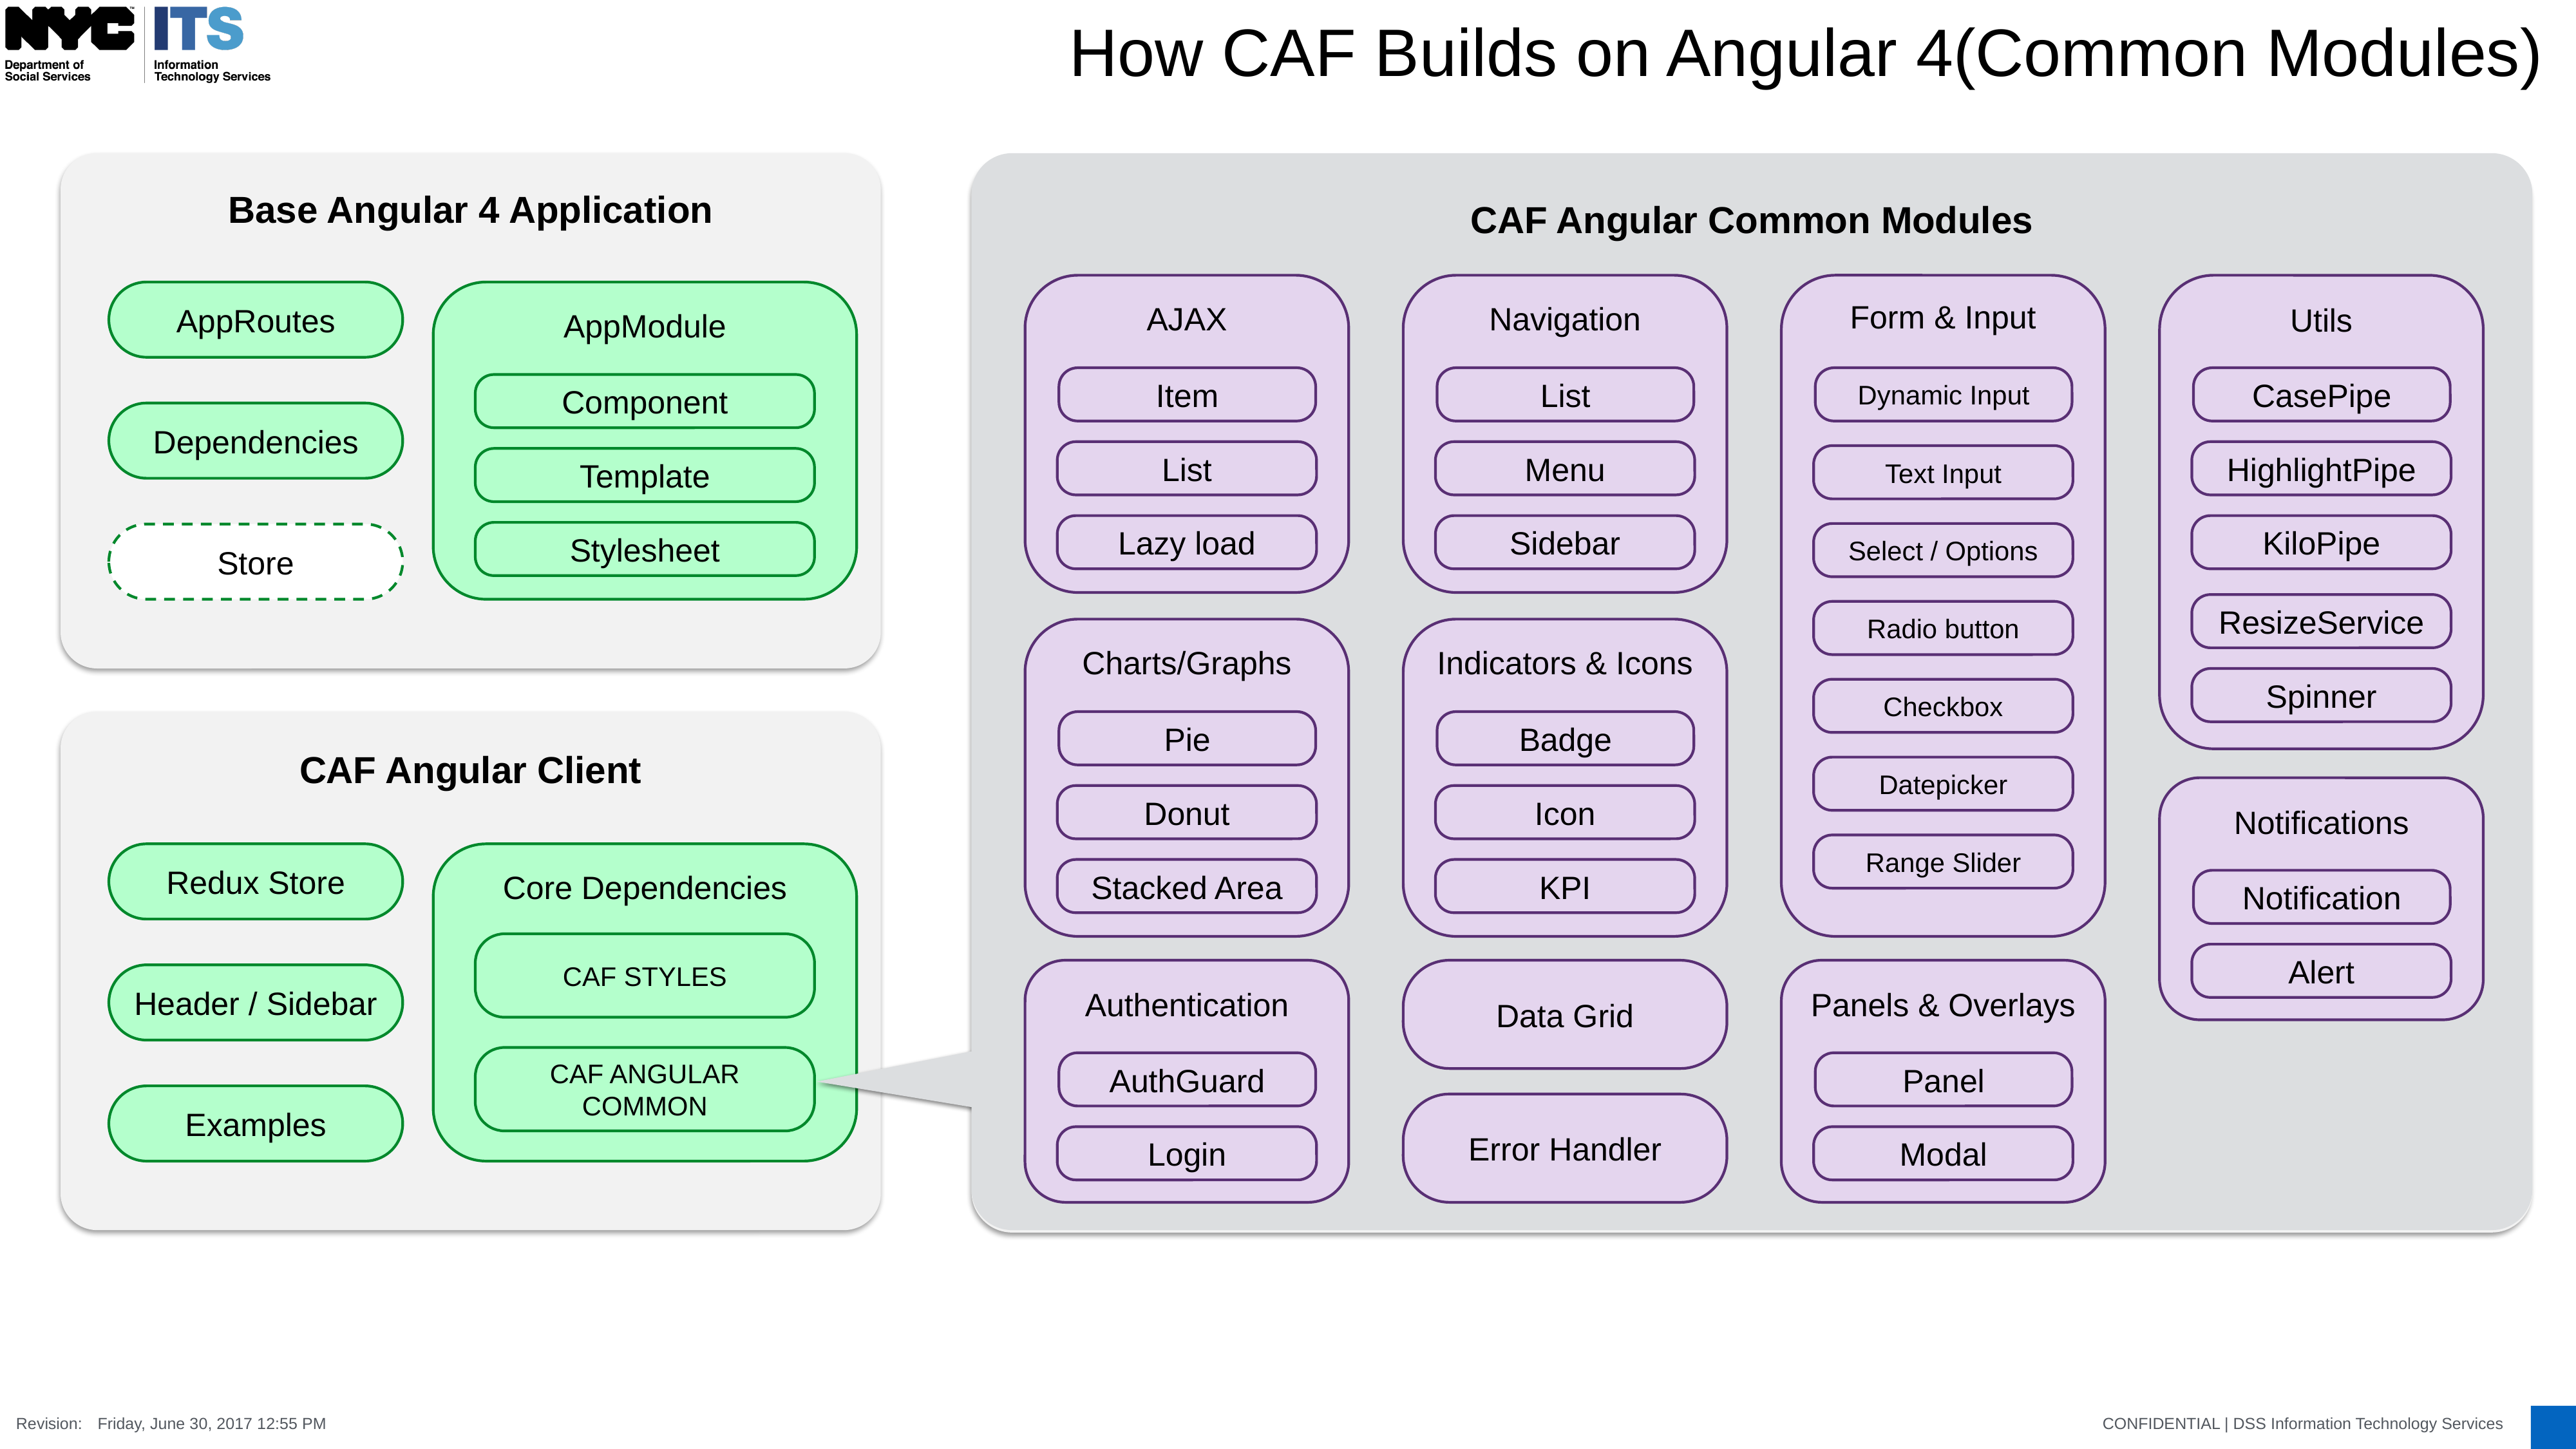

How CAF Builds on Angular 4(Common Modules)
Base Angular 4 Application

AppRoutes
AppModule

Component
Template
Stylesheet
Dependencies
Store
CAF Angular Common Modules

AJAX

Item
List
Lazy load
Navigation

List
Menu
Sidebar
Form & Input

Dynamic Input
Text Input
Select / Options
Radio button
Checkbox
Datepicker
Range Slider
Utils

CasePipe
HighlightPipe
KiloPipe
ResizeService
Spinner
Charts/Graphs

Pie
Donut
Stacked Area
Indicators & Icons

Badge
Icon
KPI
Notifications

Notification
Alert
Authentication

AuthGuard
Login
Data Grid
Panels & Overlays

Panel
Modal
Error Handler
CAF Angular Common Modules

CAF Angular Client

Redux Store
Core Dependencies

CAF STYLES
Header / Sidebar
CAF ANGULAR COMMON
Examples